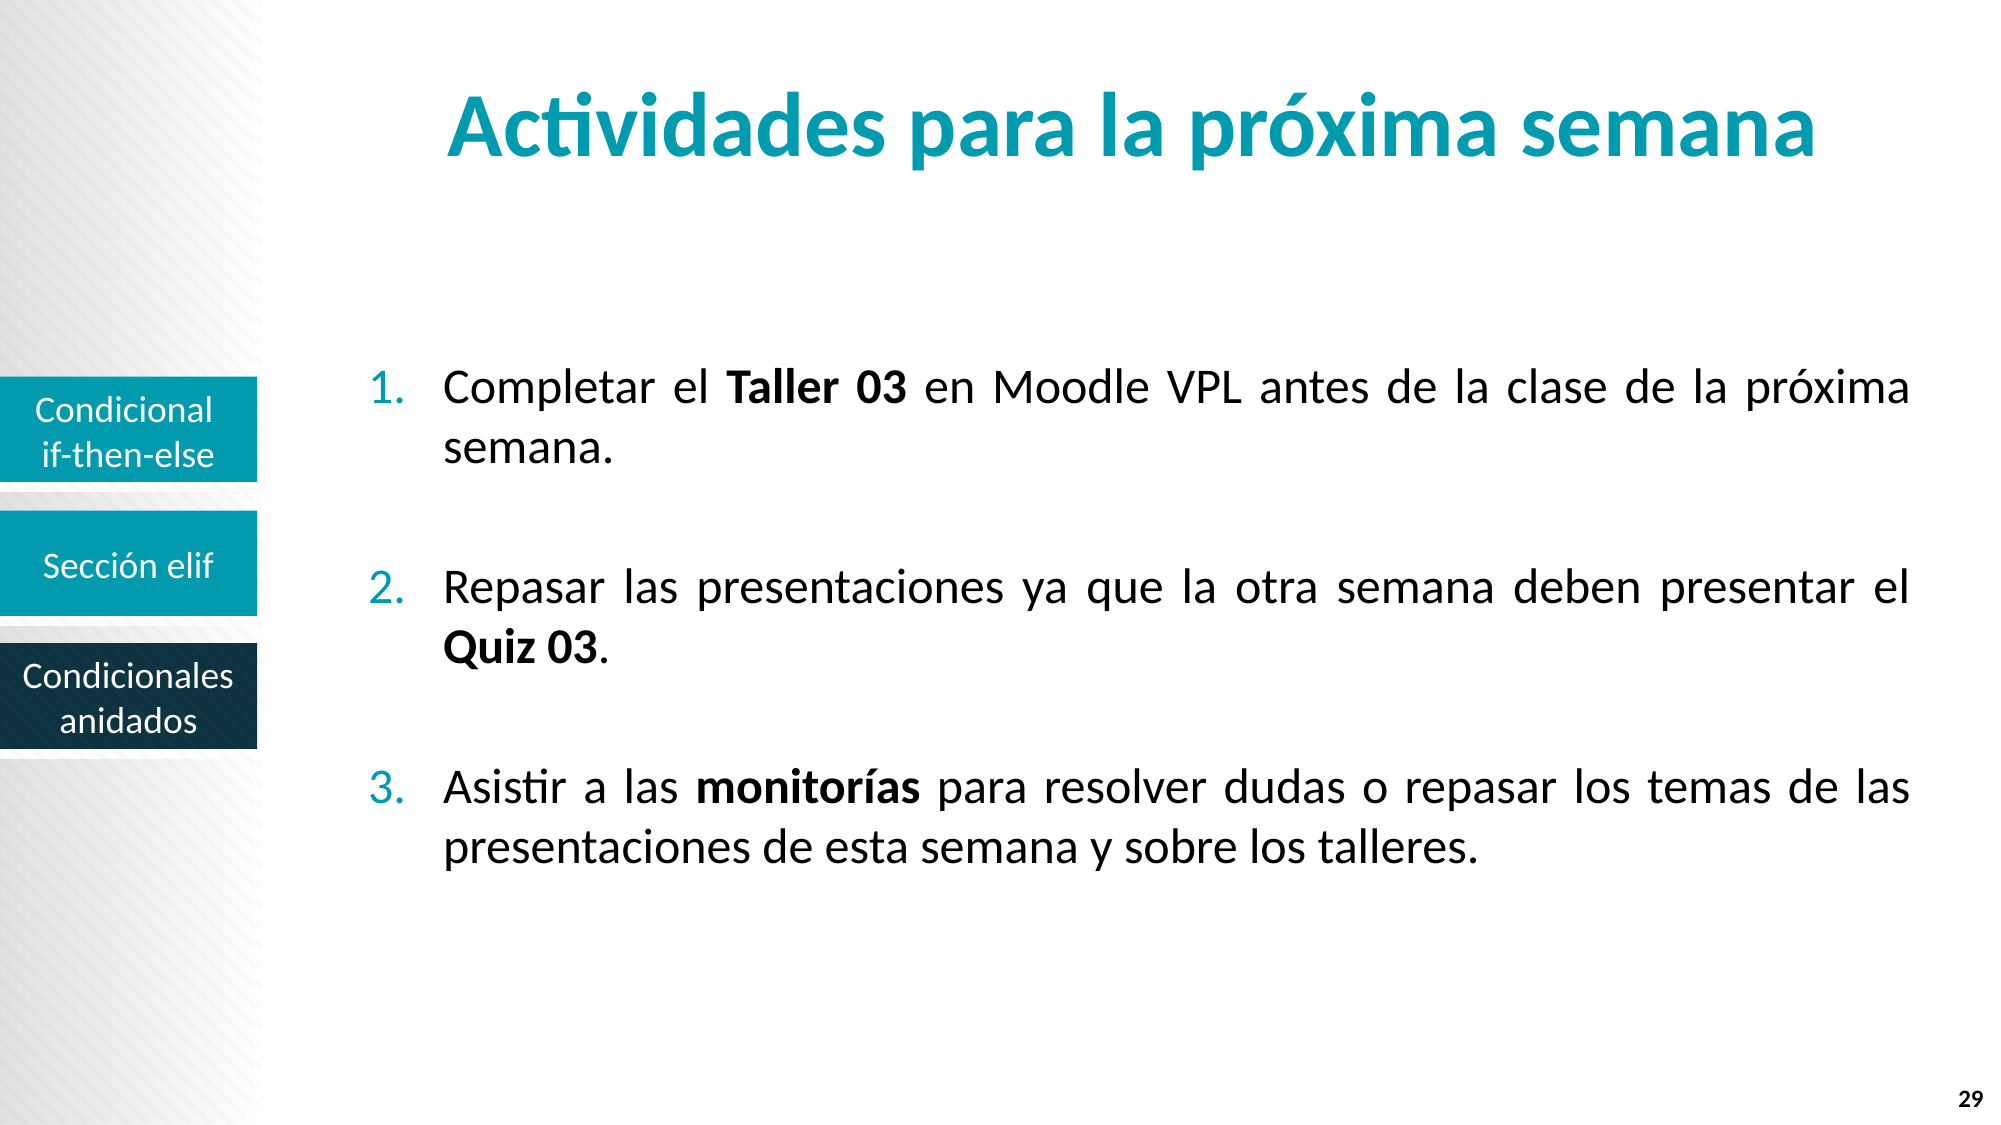

# Actividades para la próxima semana
Completar el Taller 03 en Moodle VPL antes de la clase de la próxima semana.

Repasar las presentaciones ya que la otra semana deben presentar el Quiz 03.

Asistir a las monitorías para resolver dudas o repasar los temas de las presentaciones de esta semana y sobre los talleres.
29